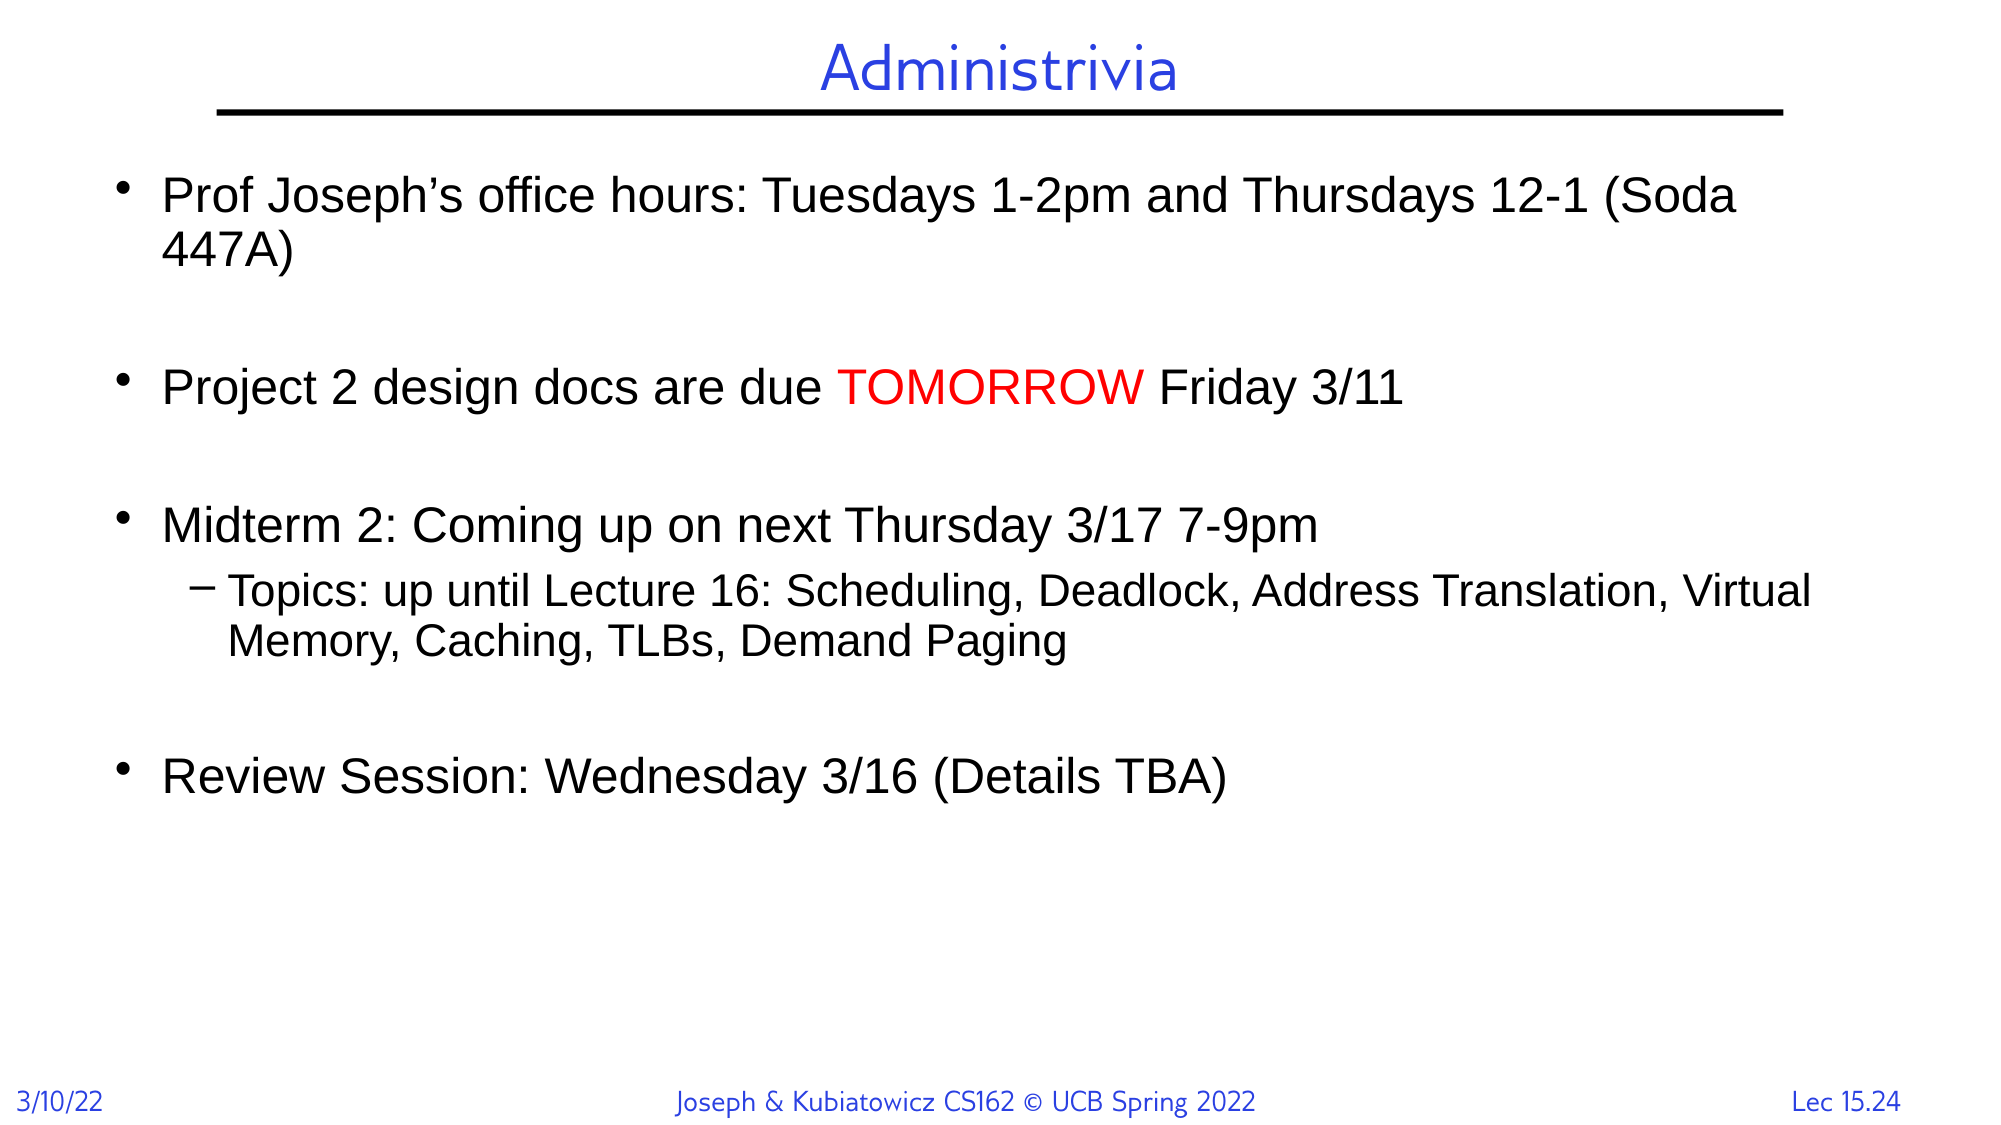

# Administrivia

Prof Joseph’s office hours: Tuesdays 1-2pm and Thursdays 12-1 (Soda 447A)

Project 2 design docs are due TOMORROW Friday 3/11

Midterm 2: Coming up on next Thursday 3/17 7-9pm
Topics: up until Lecture 16: Scheduling, Deadlock, Address Translation, Virtual Memory, Caching, TLBs, Demand Paging

Review Session: Wednesday 3/16 (Details TBA)